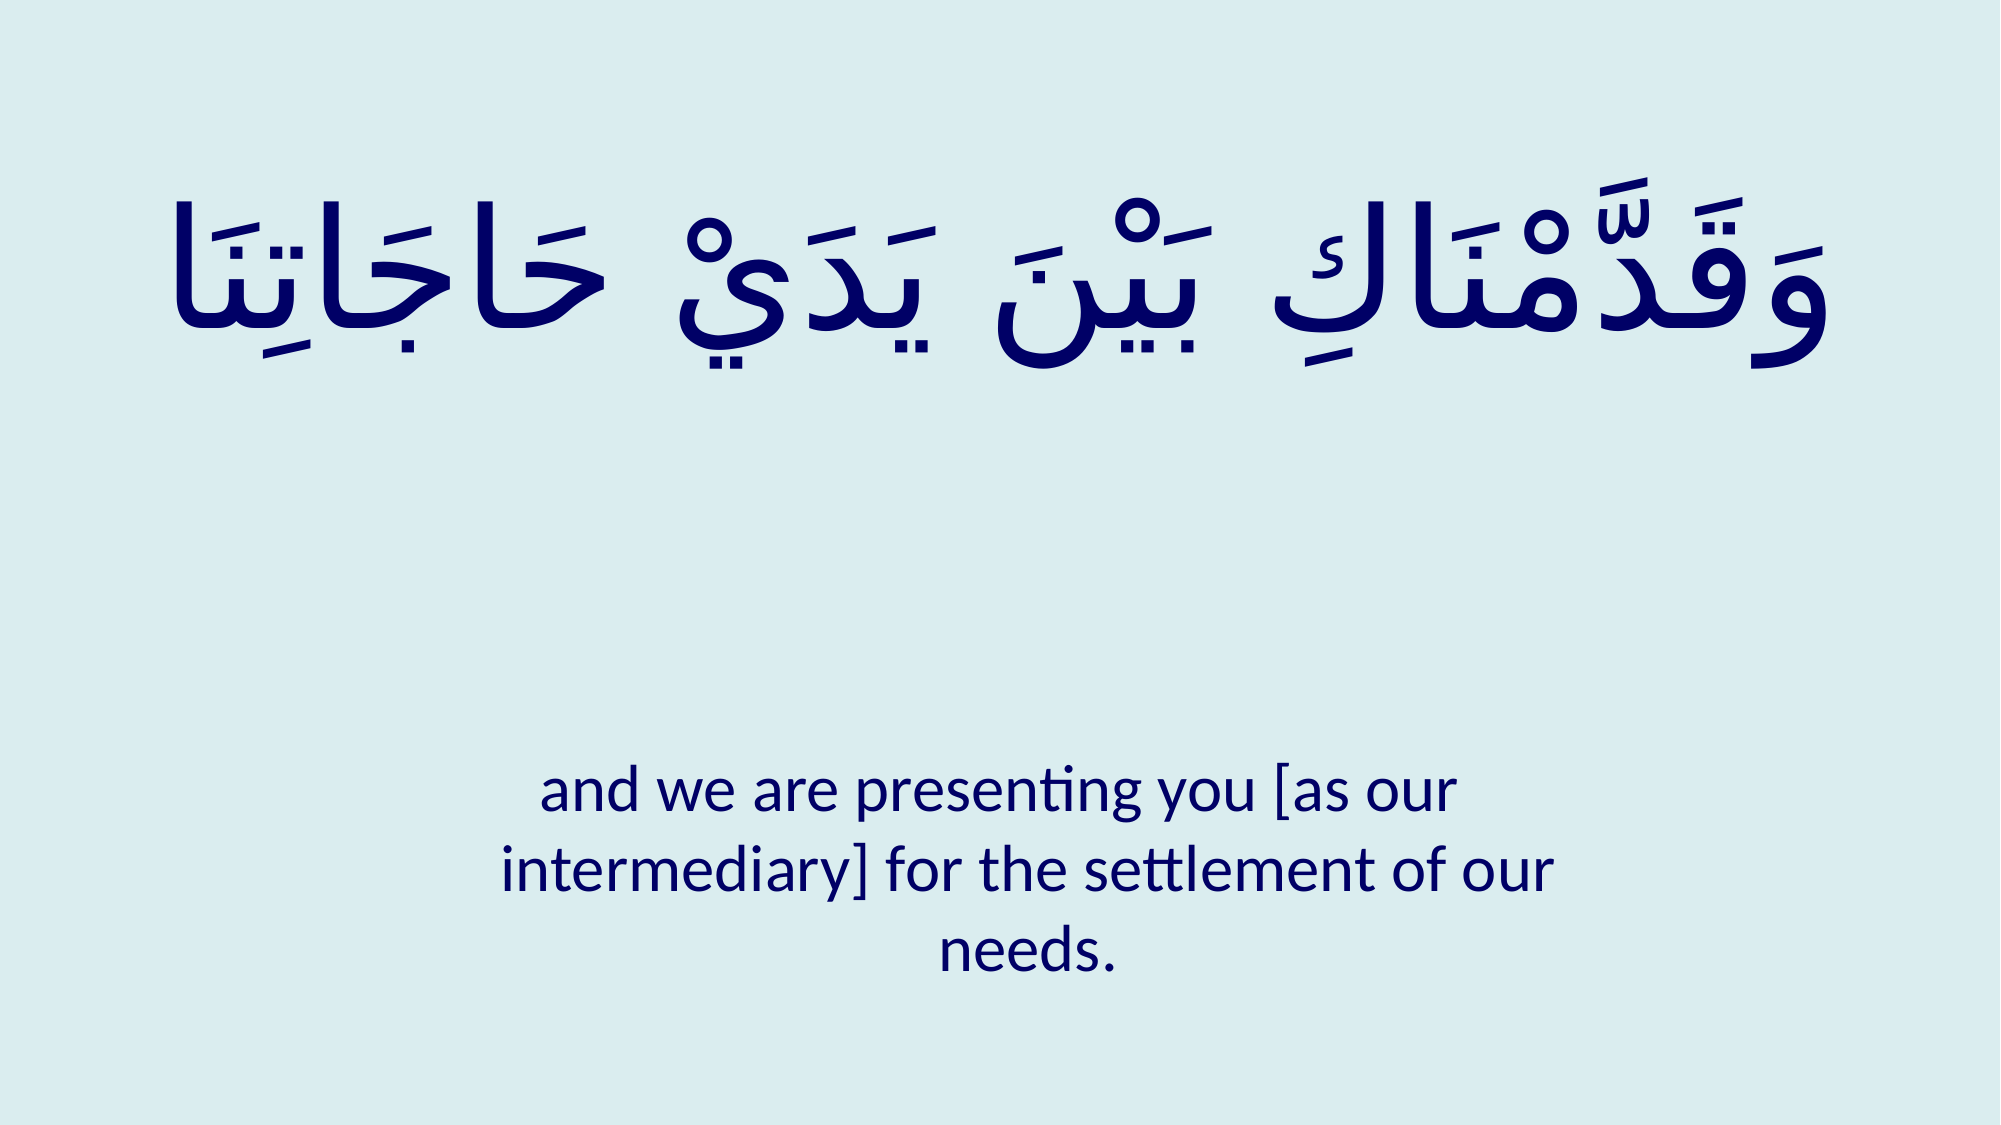

# وَقَدَّمْنَاكِ بَيْنَ يَدَيْ حَاجَاتِنَا
and we are presenting you [as our intermediary] for the settlement of our needs.